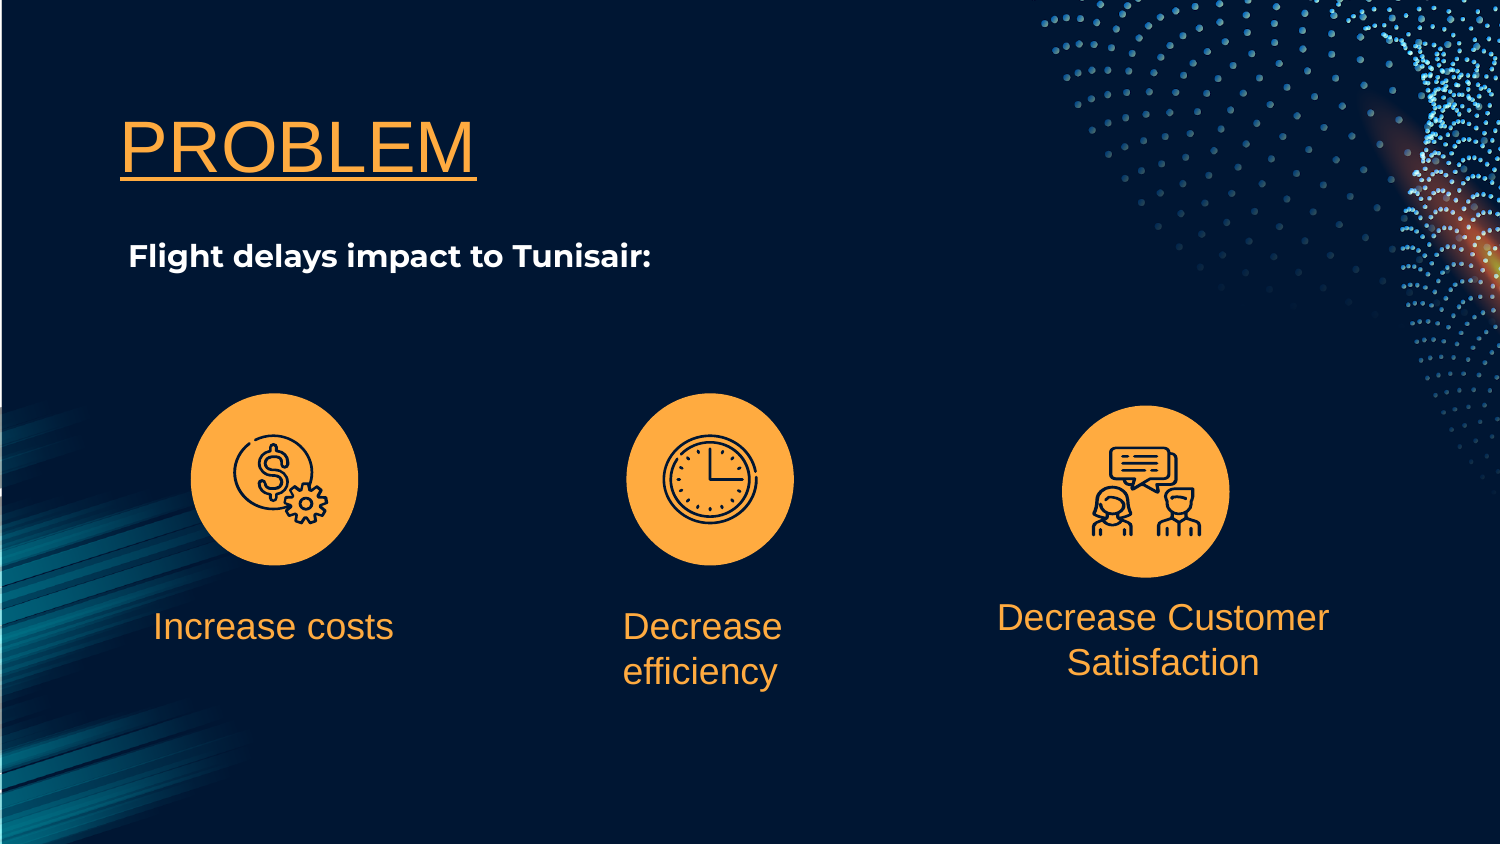

# PROBLEM
Flight delays impact to Tunisair:

Decrease Customer Satisfaction
Increase costs
Decrease efficiency